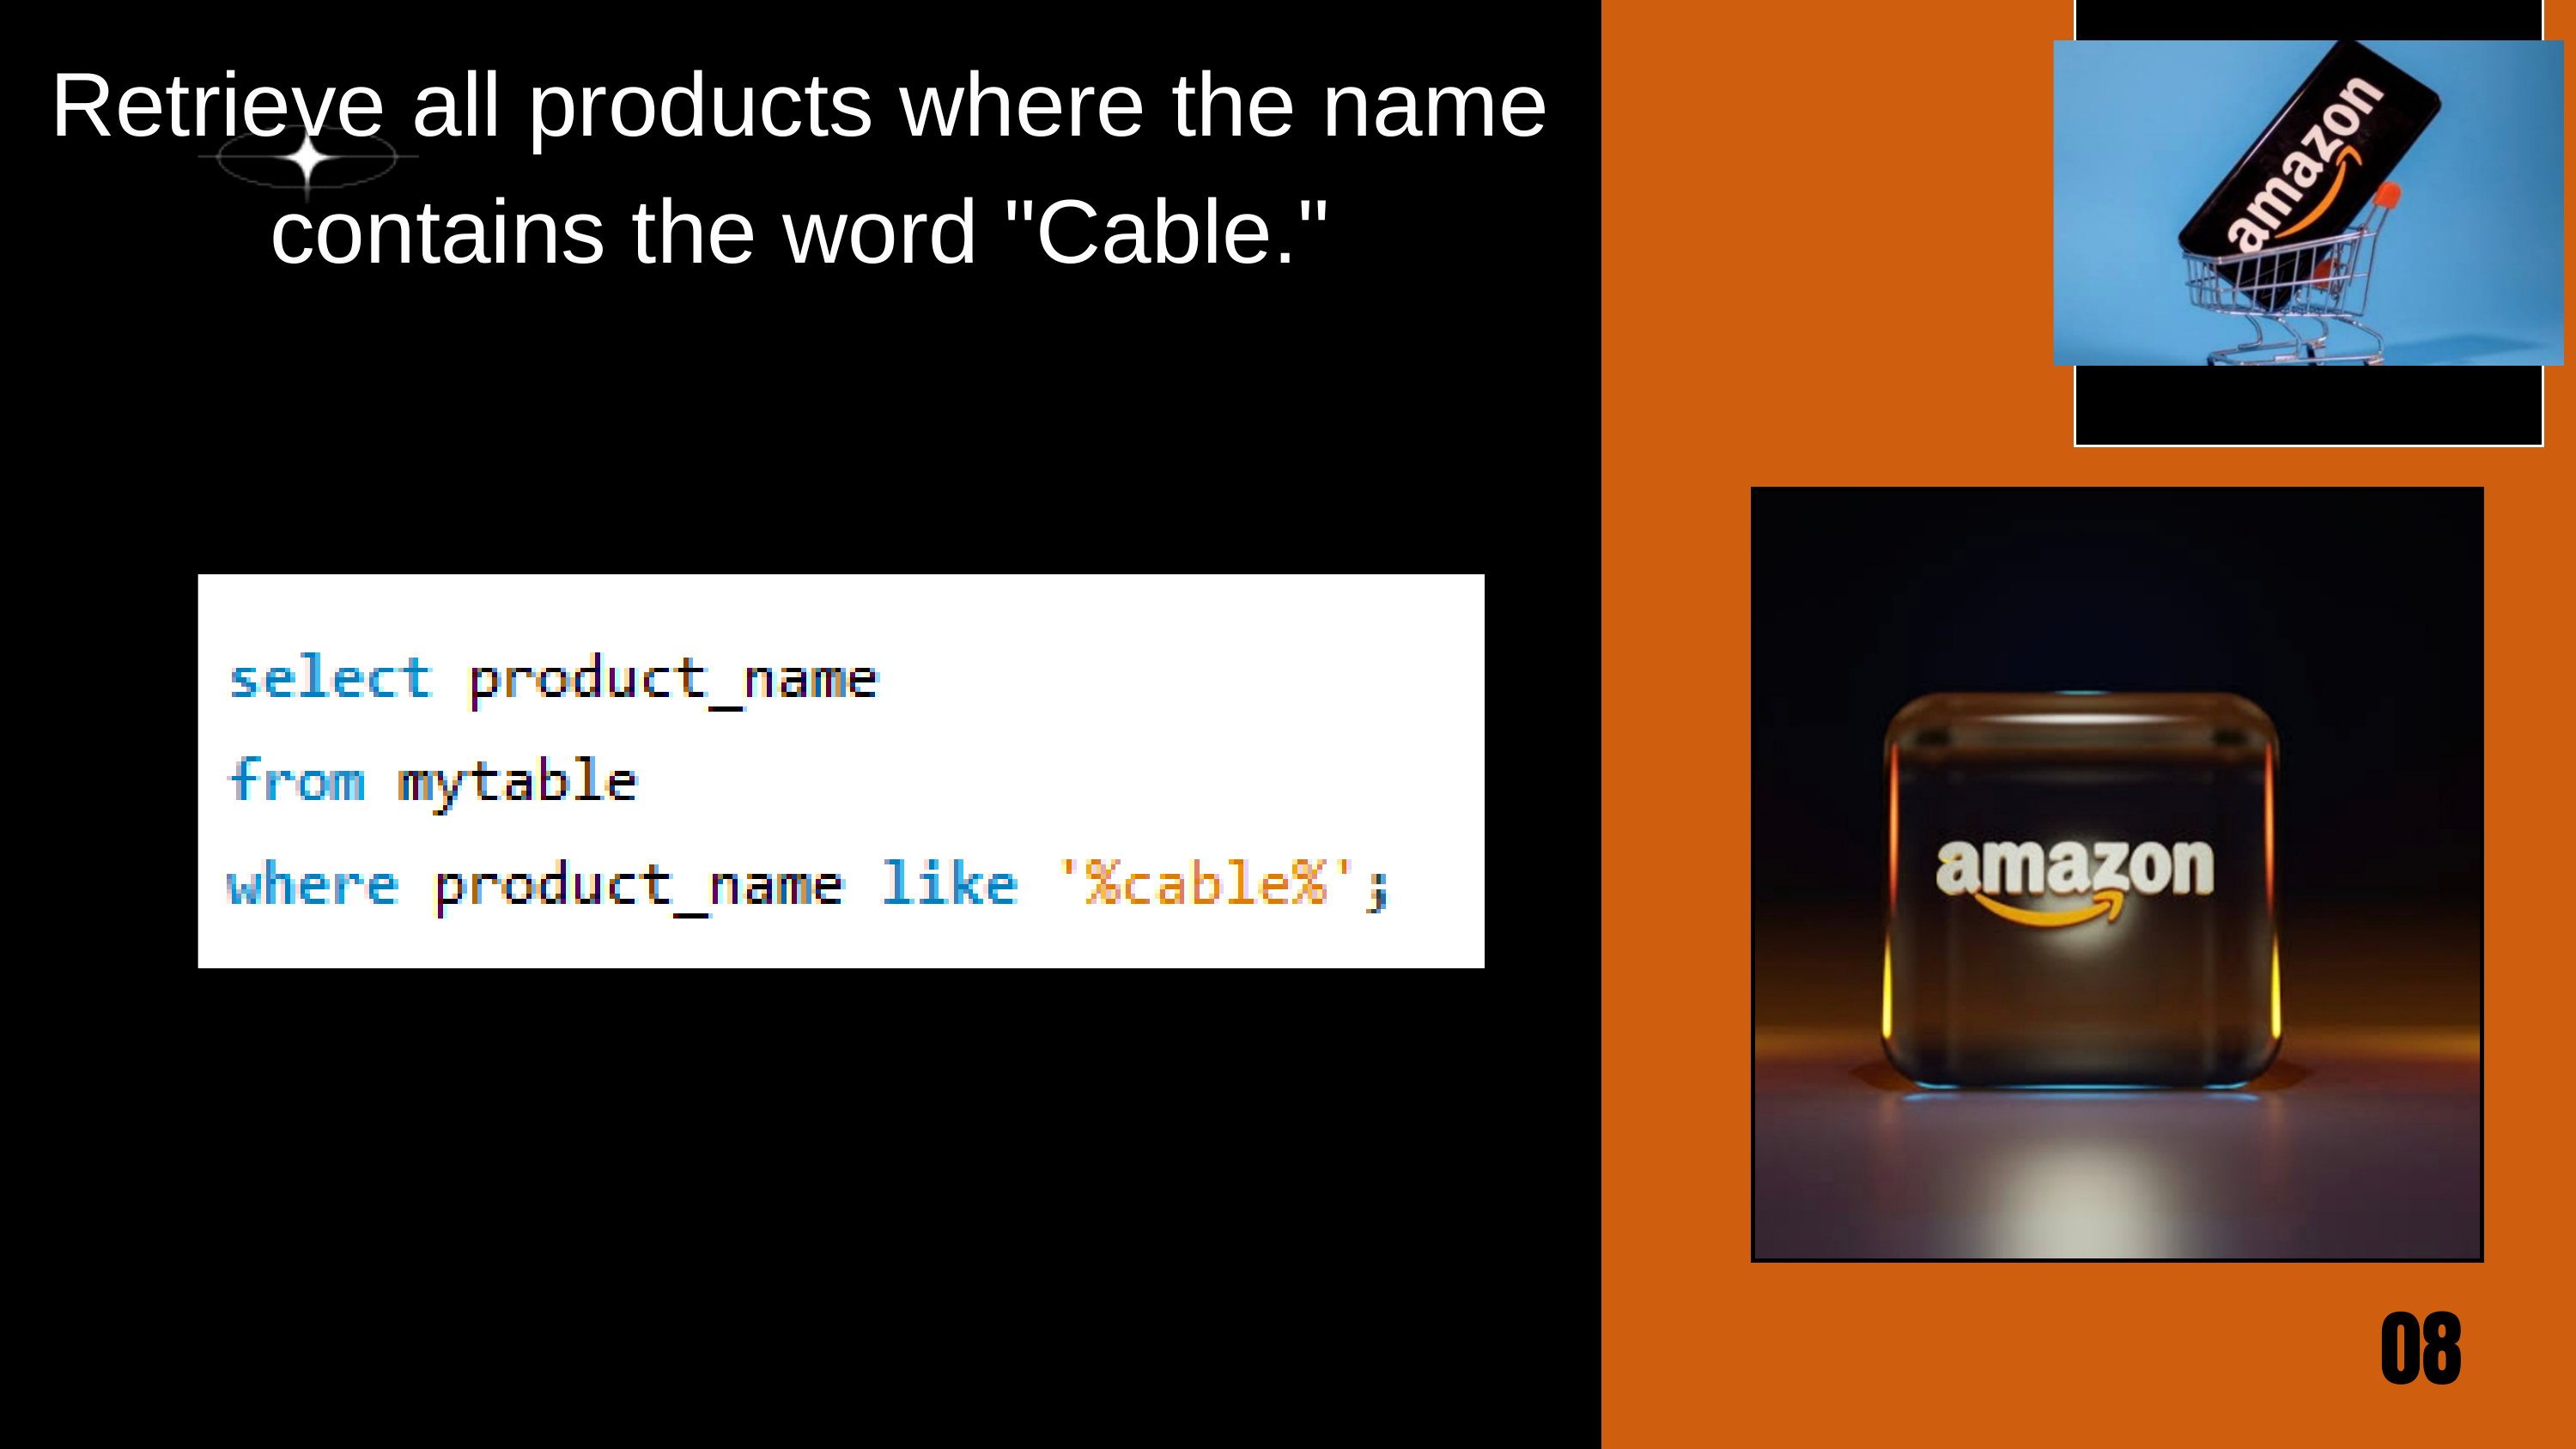

Retrieve all products where the name contains the word "Cable."

08